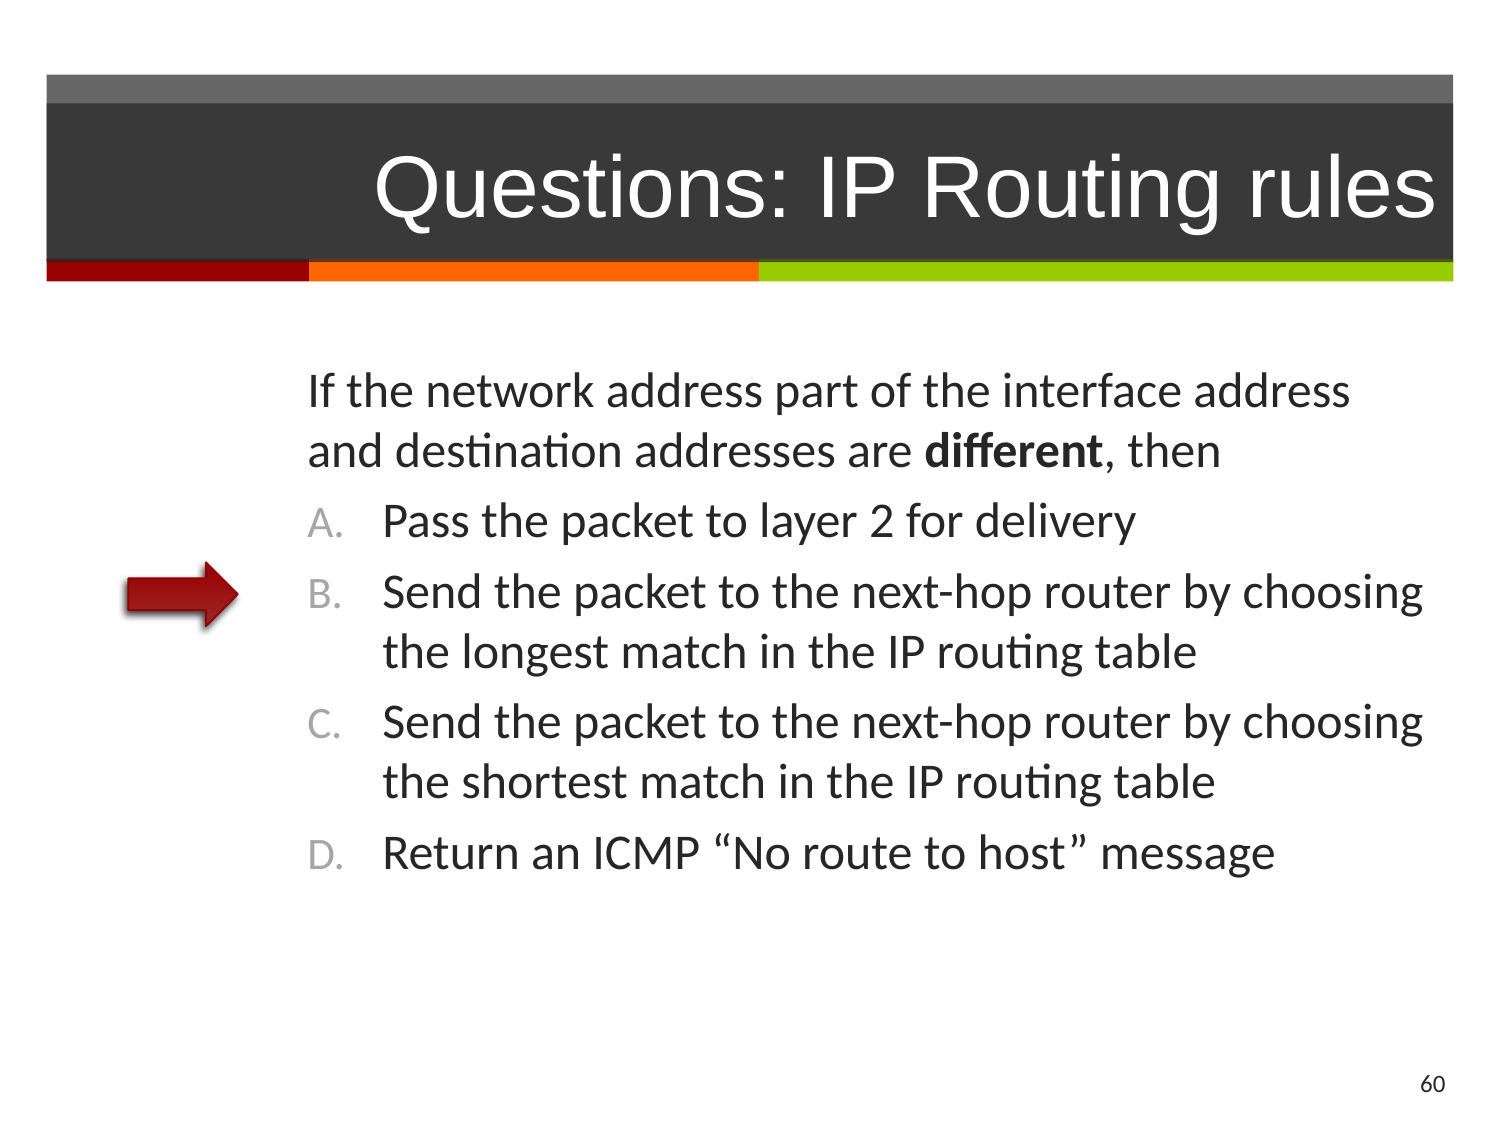

# Questions: IP Routing rules
If the network address part of the interface address and destination addresses are different, then
Pass the packet to layer 2 for delivery
Send the packet to the next-hop router by choosing the longest match in the IP routing table
Send the packet to the next-hop router by choosing the shortest match in the IP routing table
Return an ICMP “No route to host” message

60